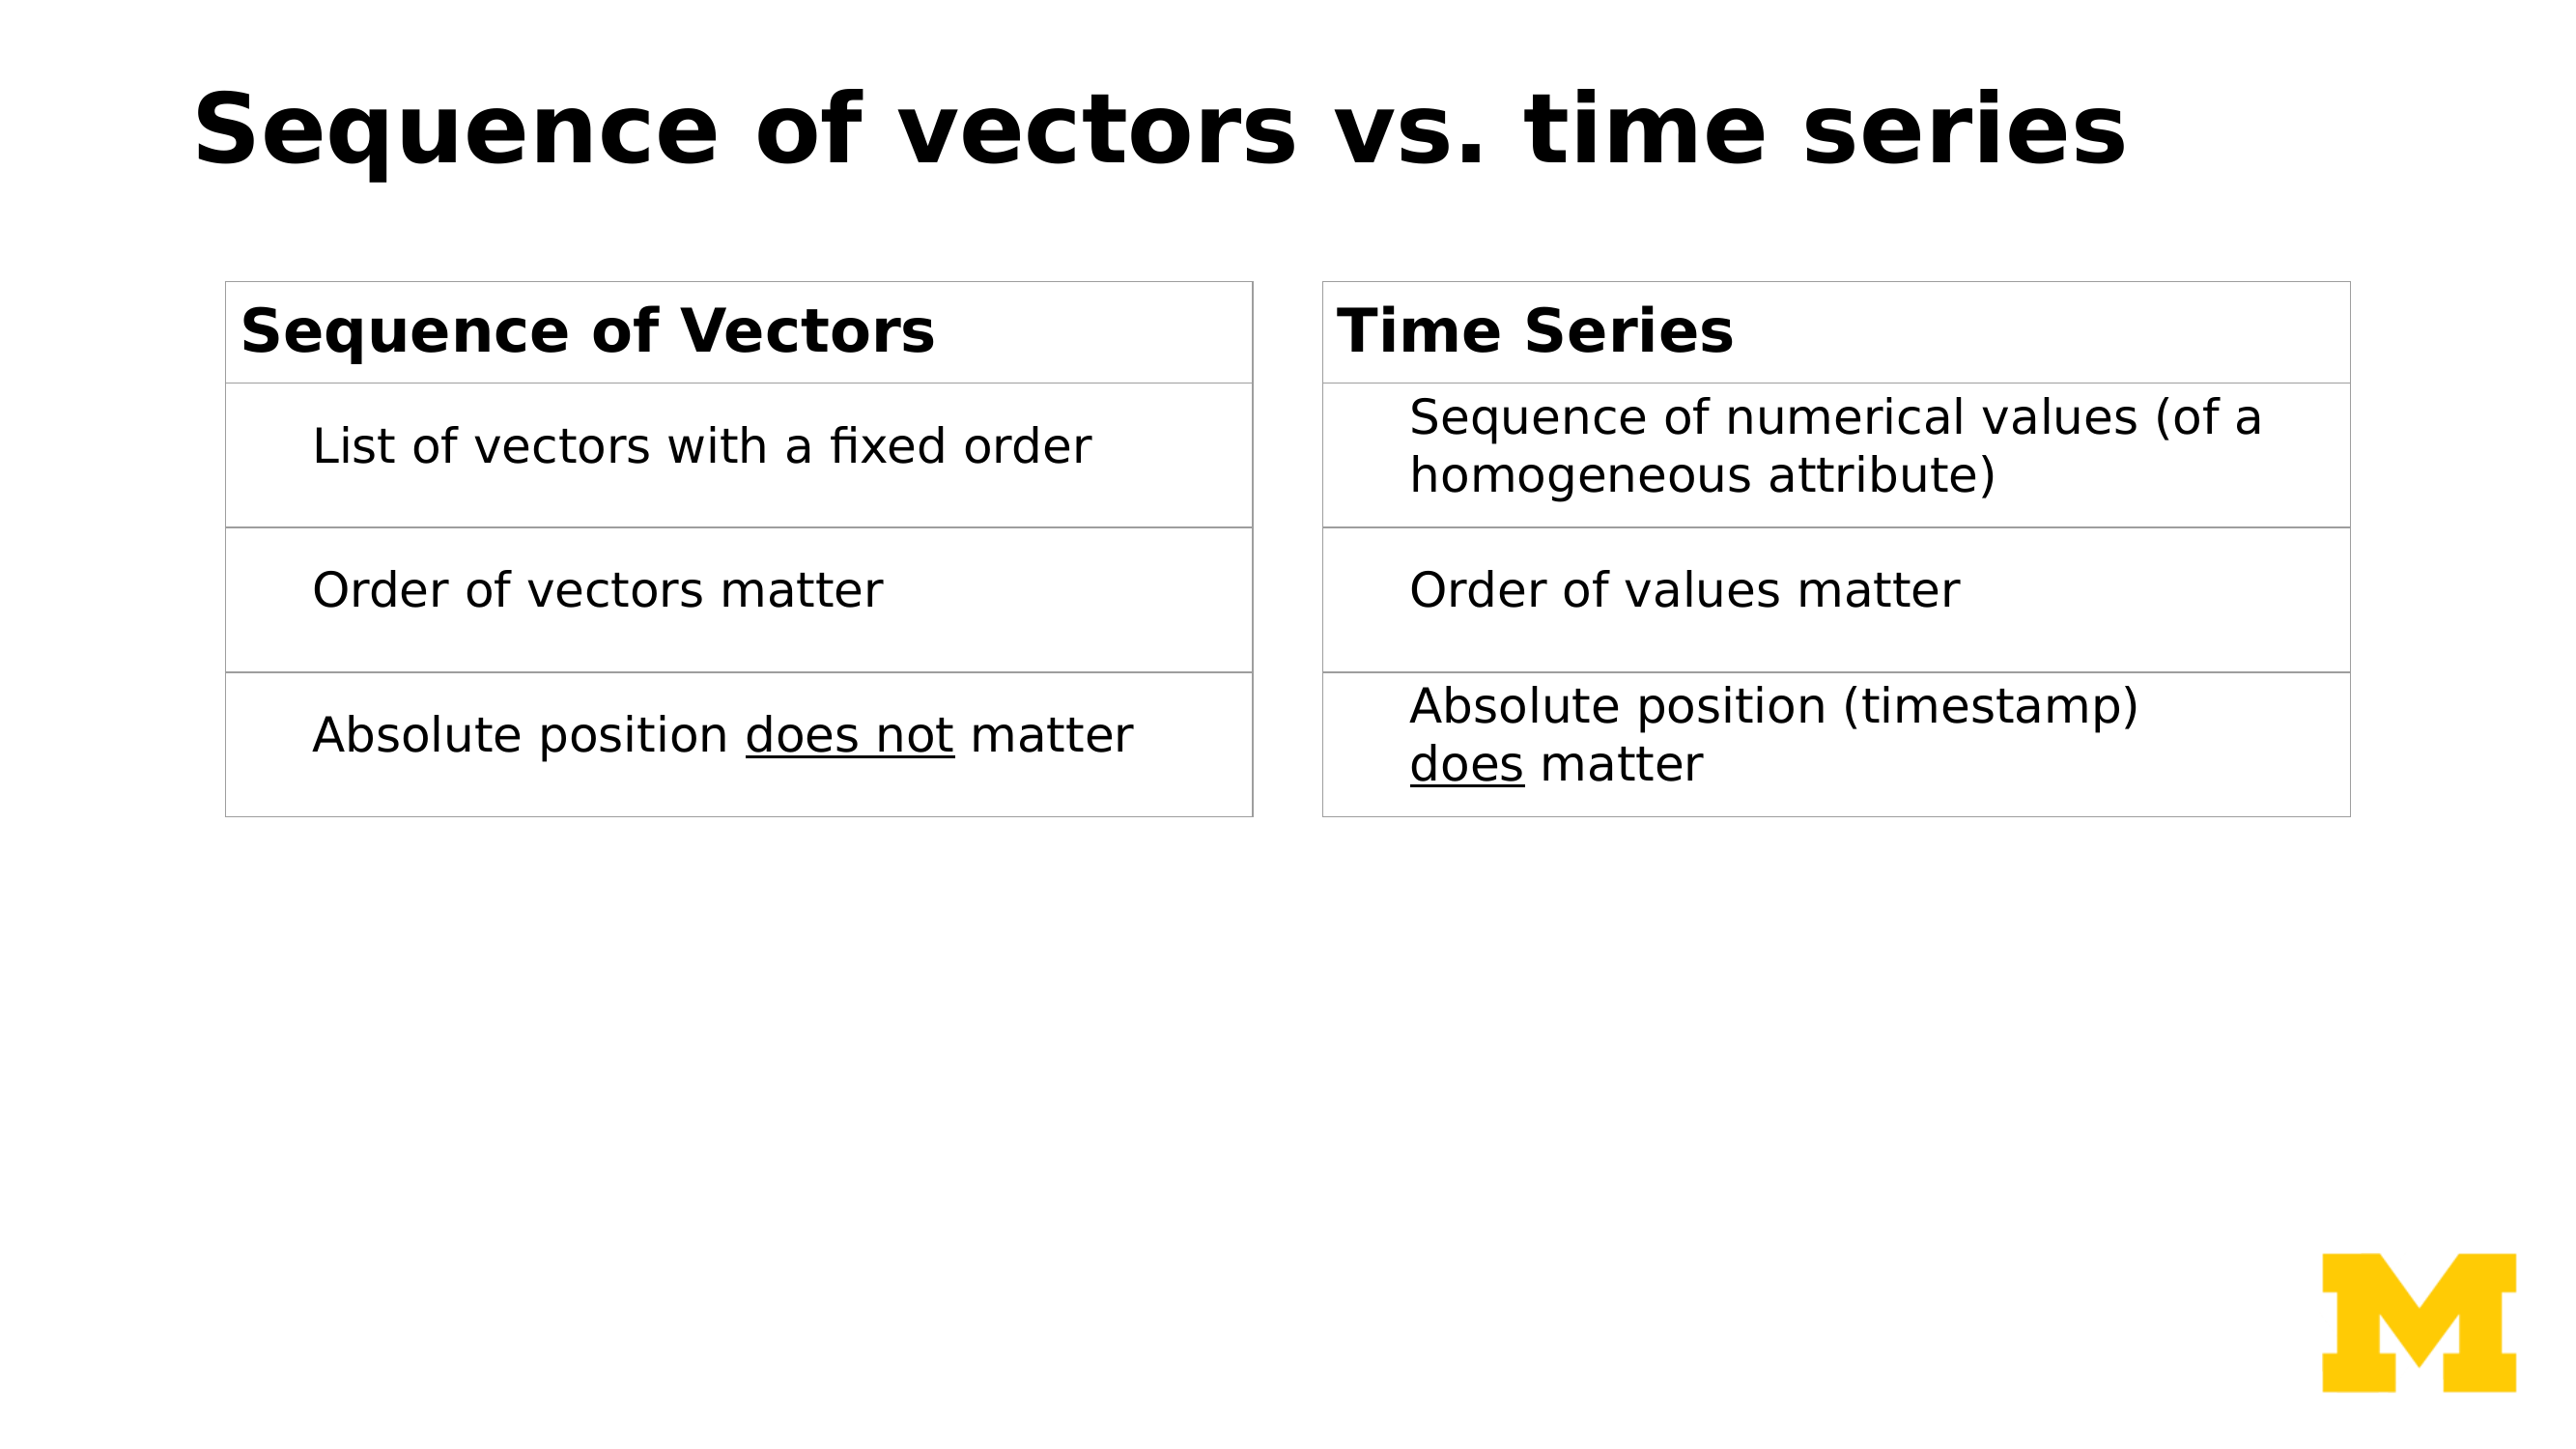

# Sequence of vectors vs. time series
| Sequence of Vectors |
| --- |
|  |
|  |
|  |
| Time Series |
| --- |
|  |
|  |
|  |
List of vectors with a fixed order
Sequence of numerical values (of a homogeneous attribute)
Order of vectors matter
Order of values matter
Absolute position does not matter
Absolute position (timestamp)
does matter